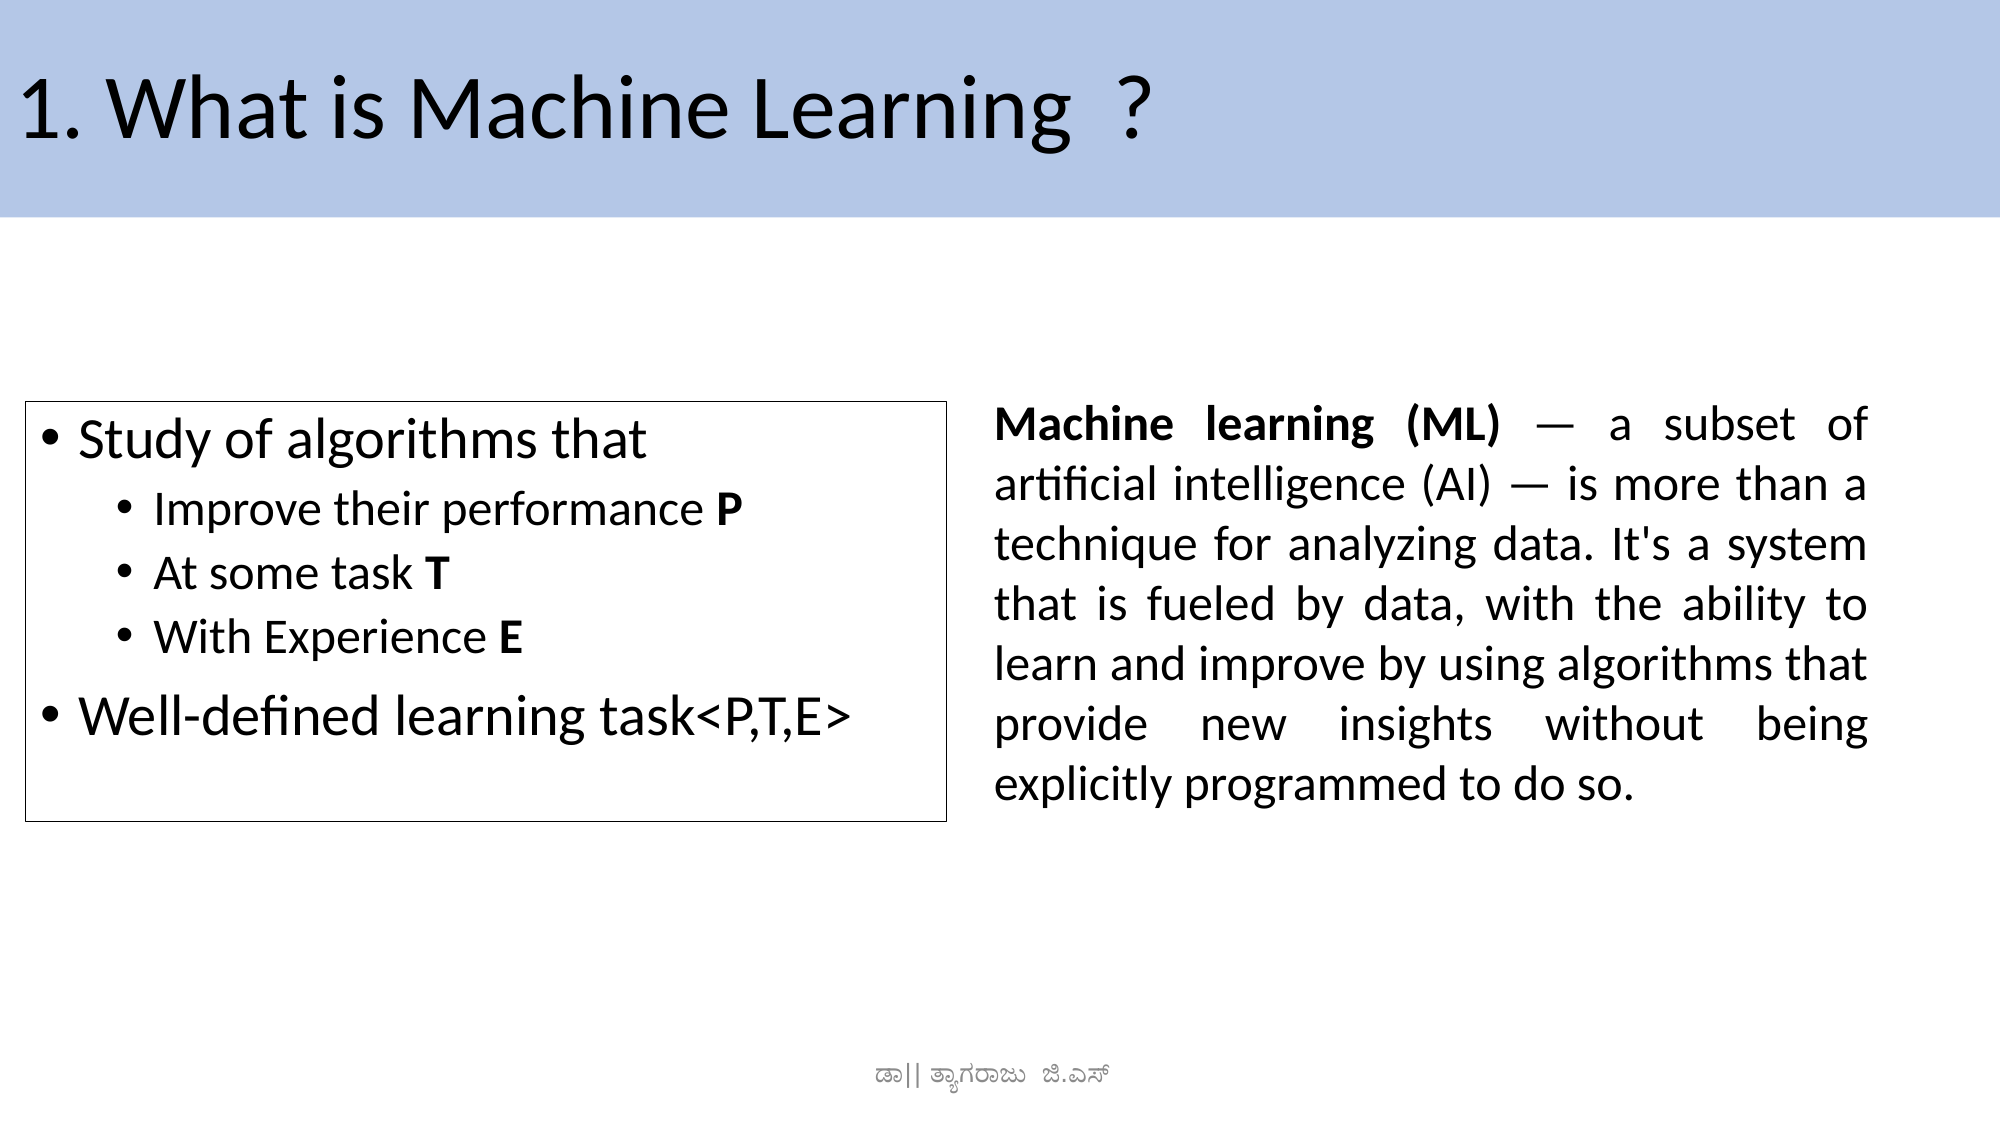

# 1. What is Machine Learning  ?
Machine learning (ML) — a subset of artificial intelligence (AI) — is more than a technique for analyzing data. It's a system that is fueled by data, with the ability to learn and improve by using algorithms that provide new insights without being explicitly programmed to do so.
Study of algorithms that
Improve their performance P
At some task T
With Experience E
Well-defined learning task<P,T,E>
ಡಾ|| ತ್ಯಾಗರಾಜು  ಜಿ.ಎಸ್